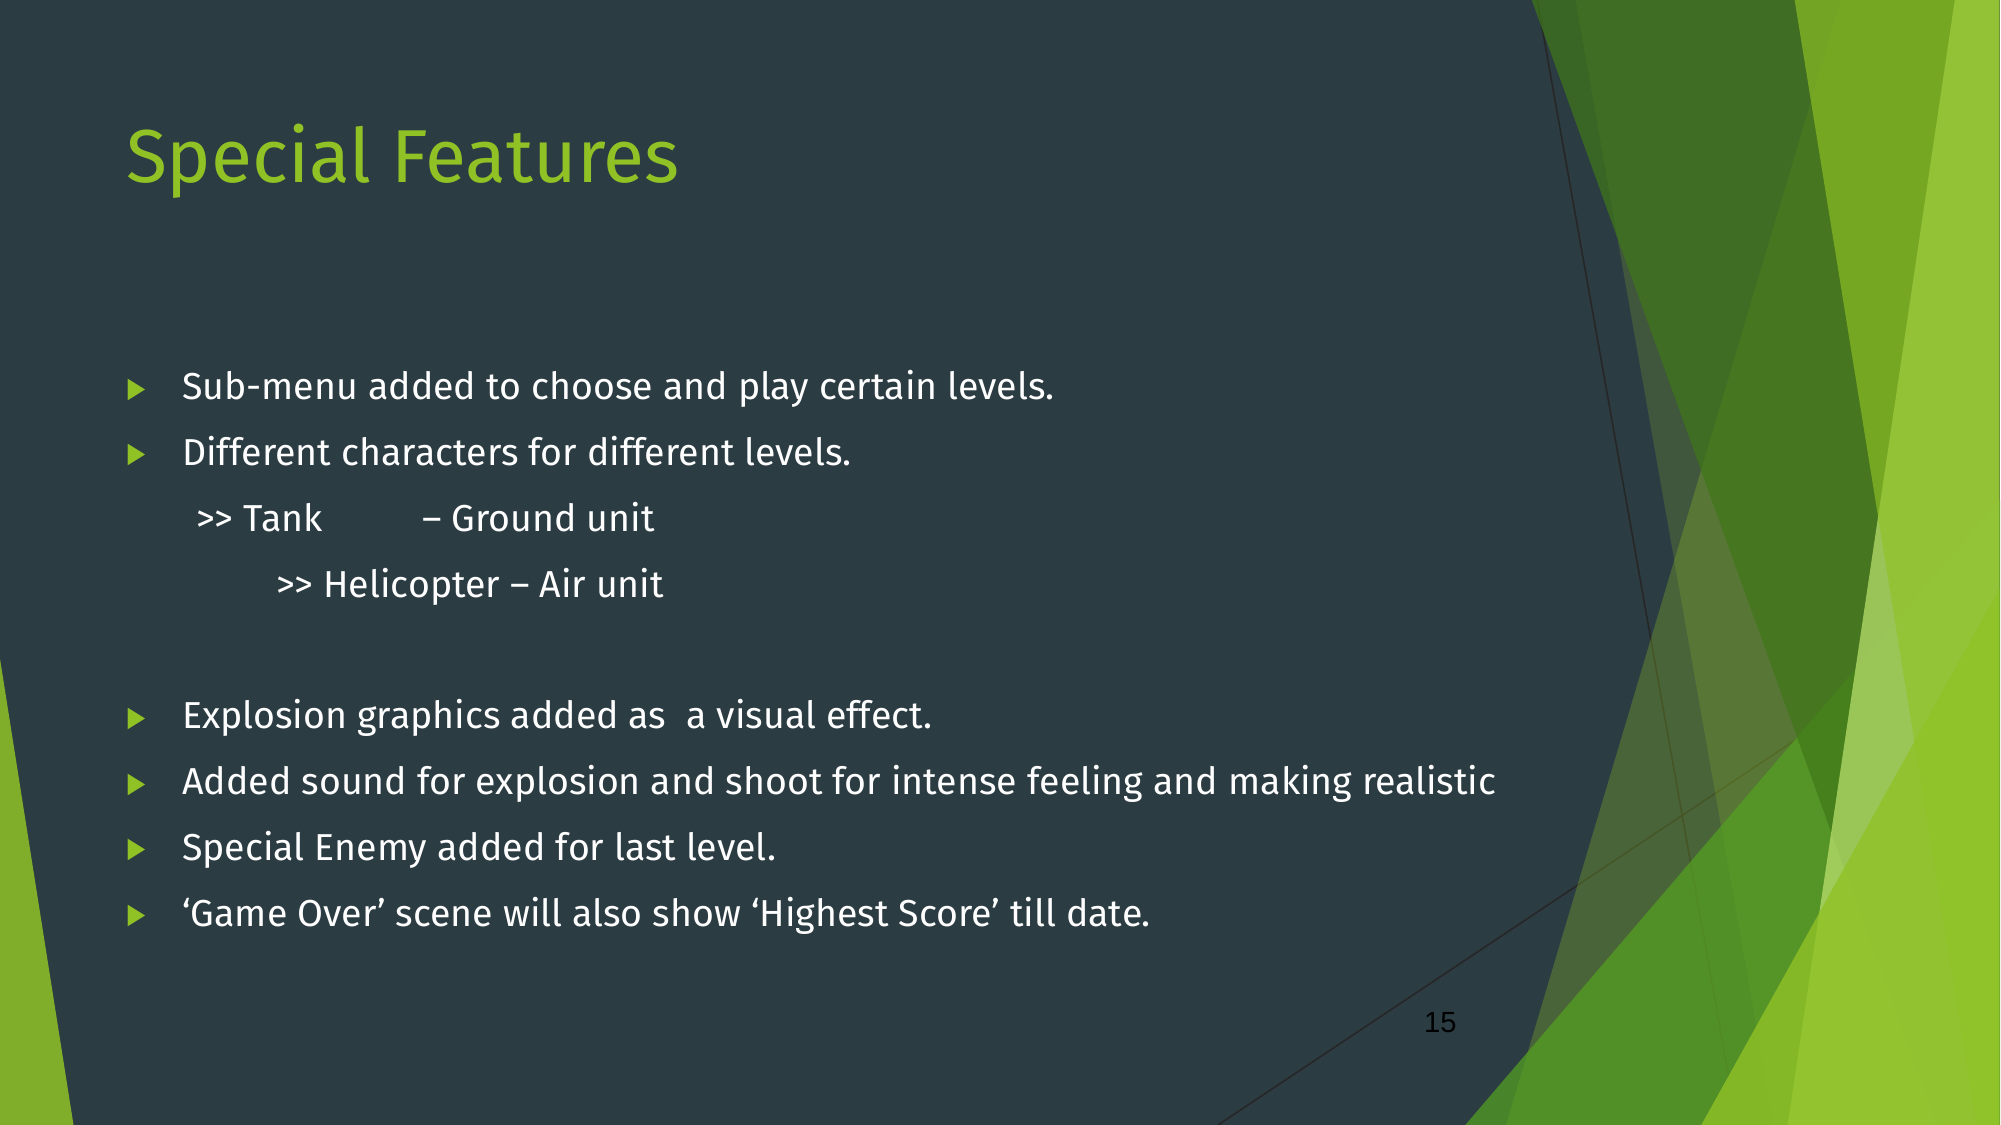

# Special Features
Sub-menu added to choose and play certain levels.
Different characters for different levels.
       >> Tank          – Ground unit
	>> Helicopter – Air unit

Explosion graphics added as  a visual effect.
Added sound for explosion and shoot for intense feeling and making realistic
Special Enemy added for last level.
‘Game Over’ scene will also show ‘Highest Score’ till date.

15